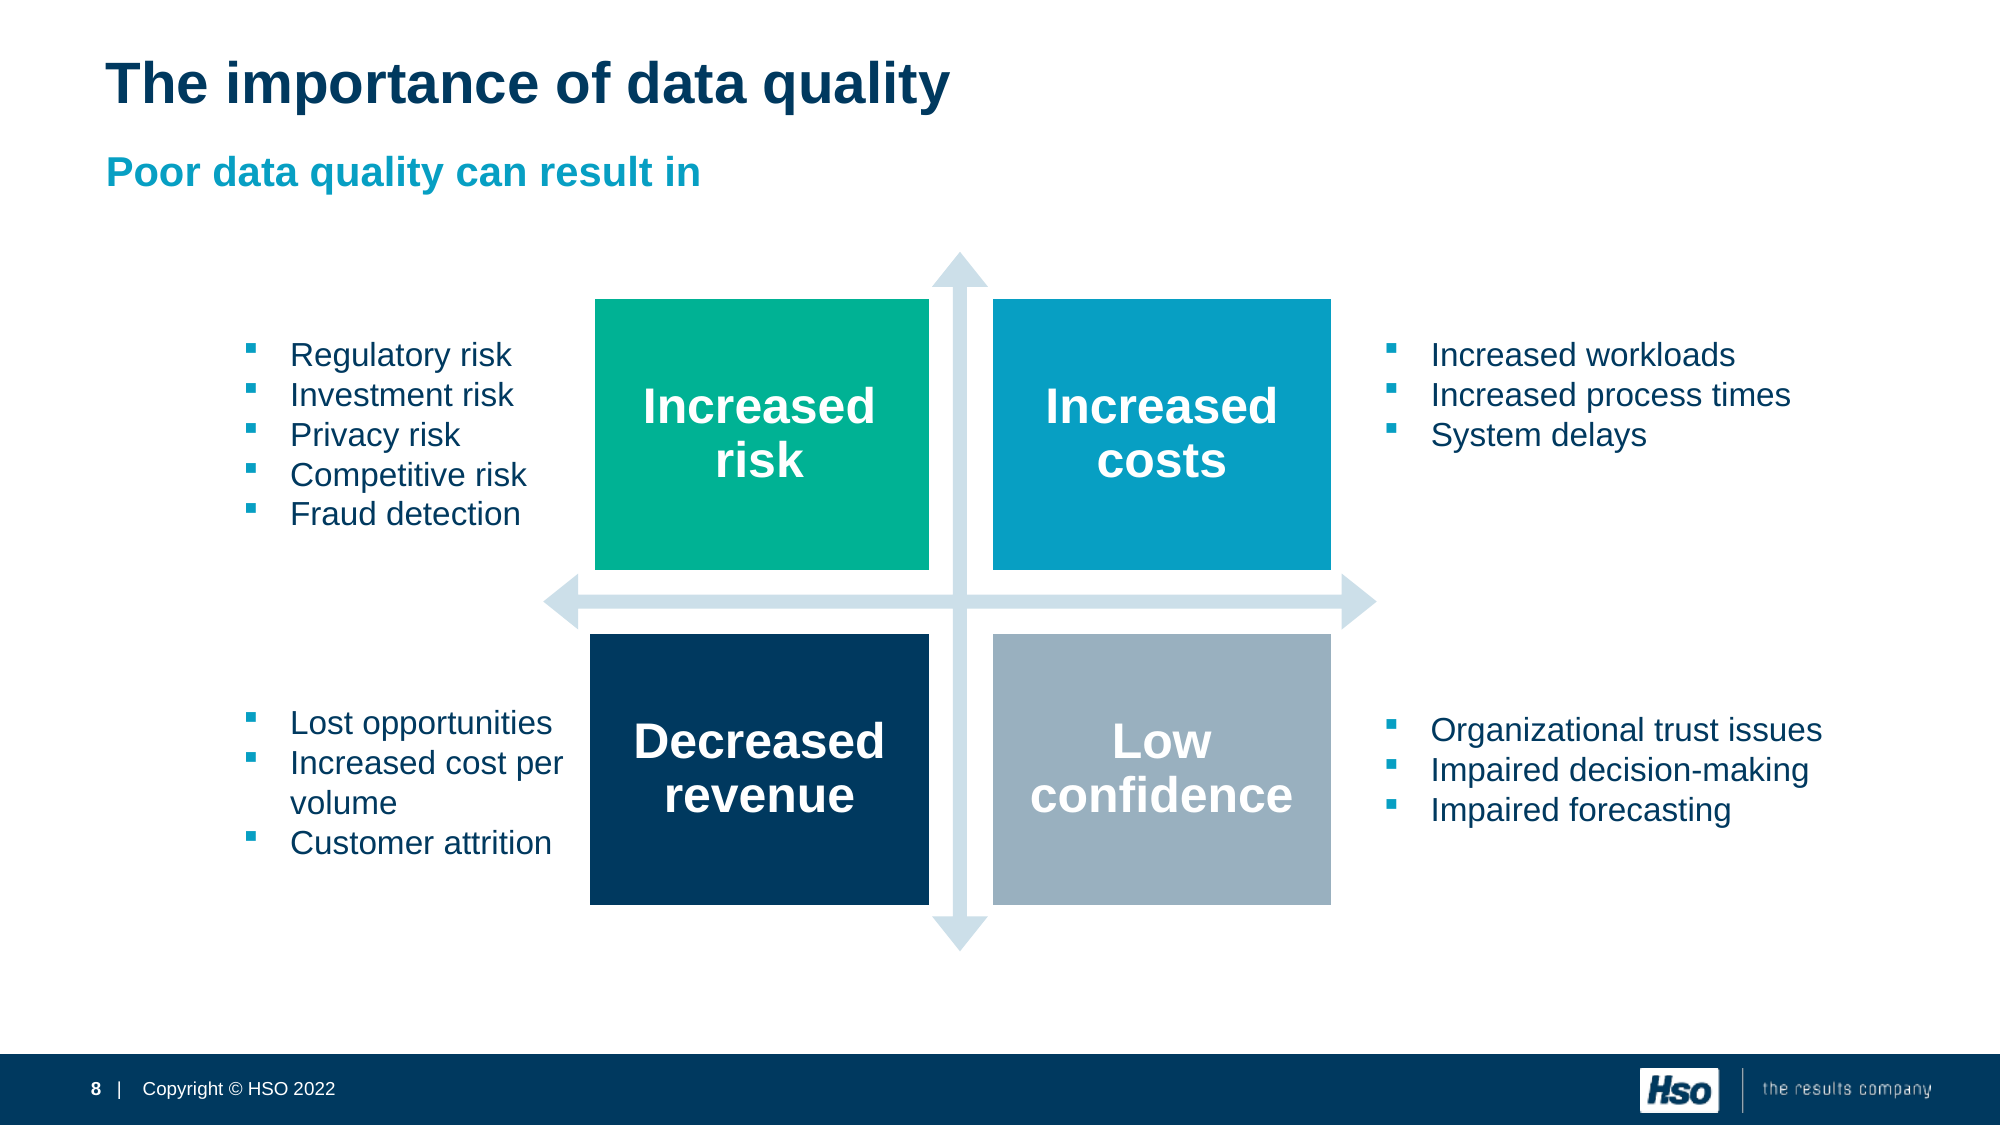

# The importance of data quality
Poor data quality can result in

Increased risk

Increased costs
Regulatory risk
Investment risk
Privacy risk
Competitive risk
Fraud detection
Increased workloads
Increased process times
System delays

Decreased revenue

Low confidence
Lost opportunities
Increased cost per volume
Customer attrition
Organizational trust issues
Impaired decision-making
Impaired forecasting